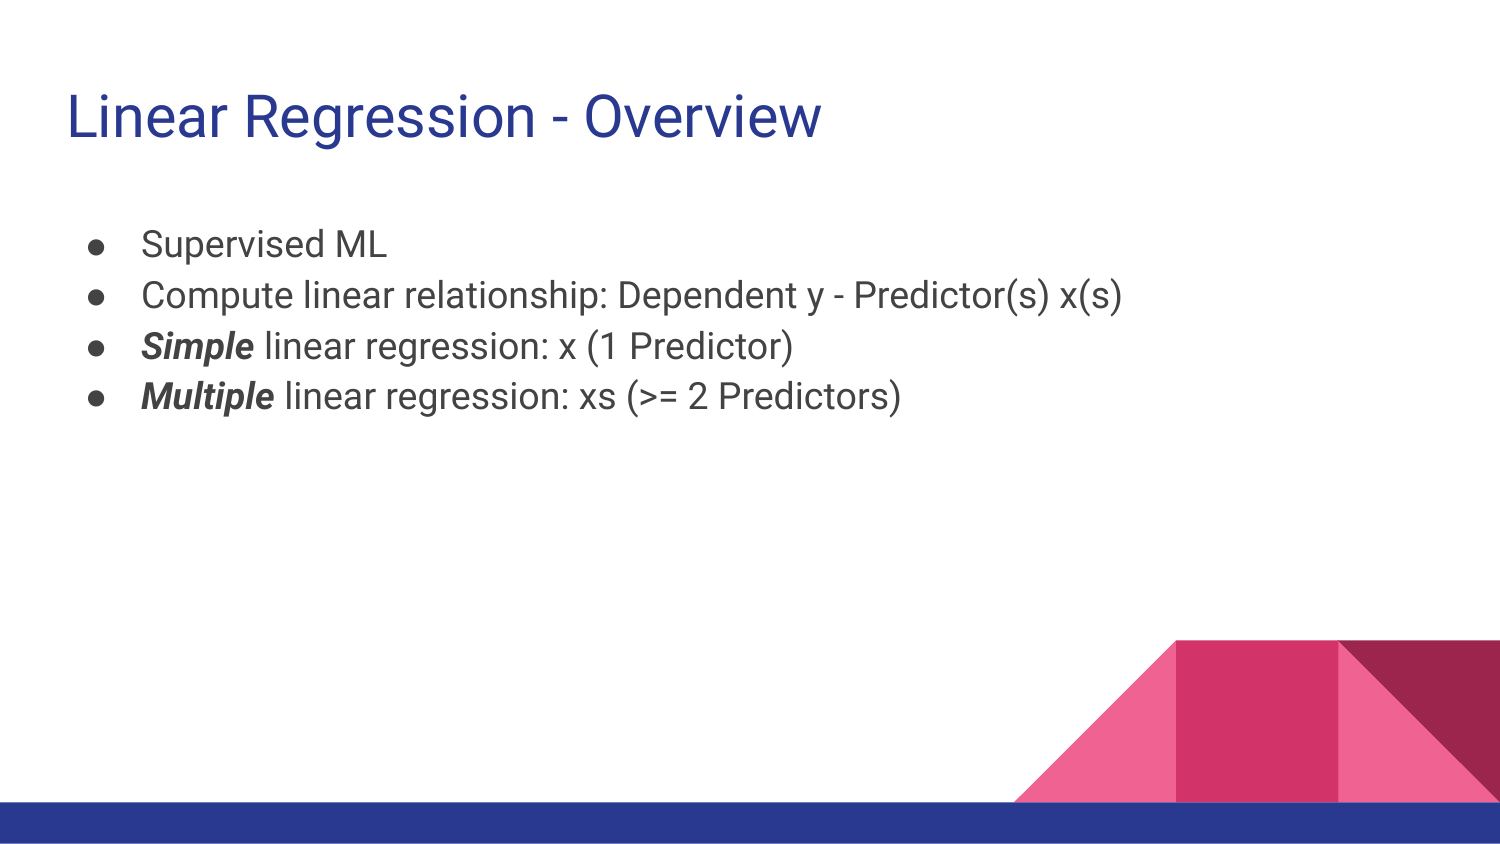

# Linear Regression - Overview

Supervised ML
Compute linear relationship: Dependent y - Predictor(s) x(s)
Simple linear regression: x (1 Predictor)
Multiple linear regression: xs (>= 2 Predictors)